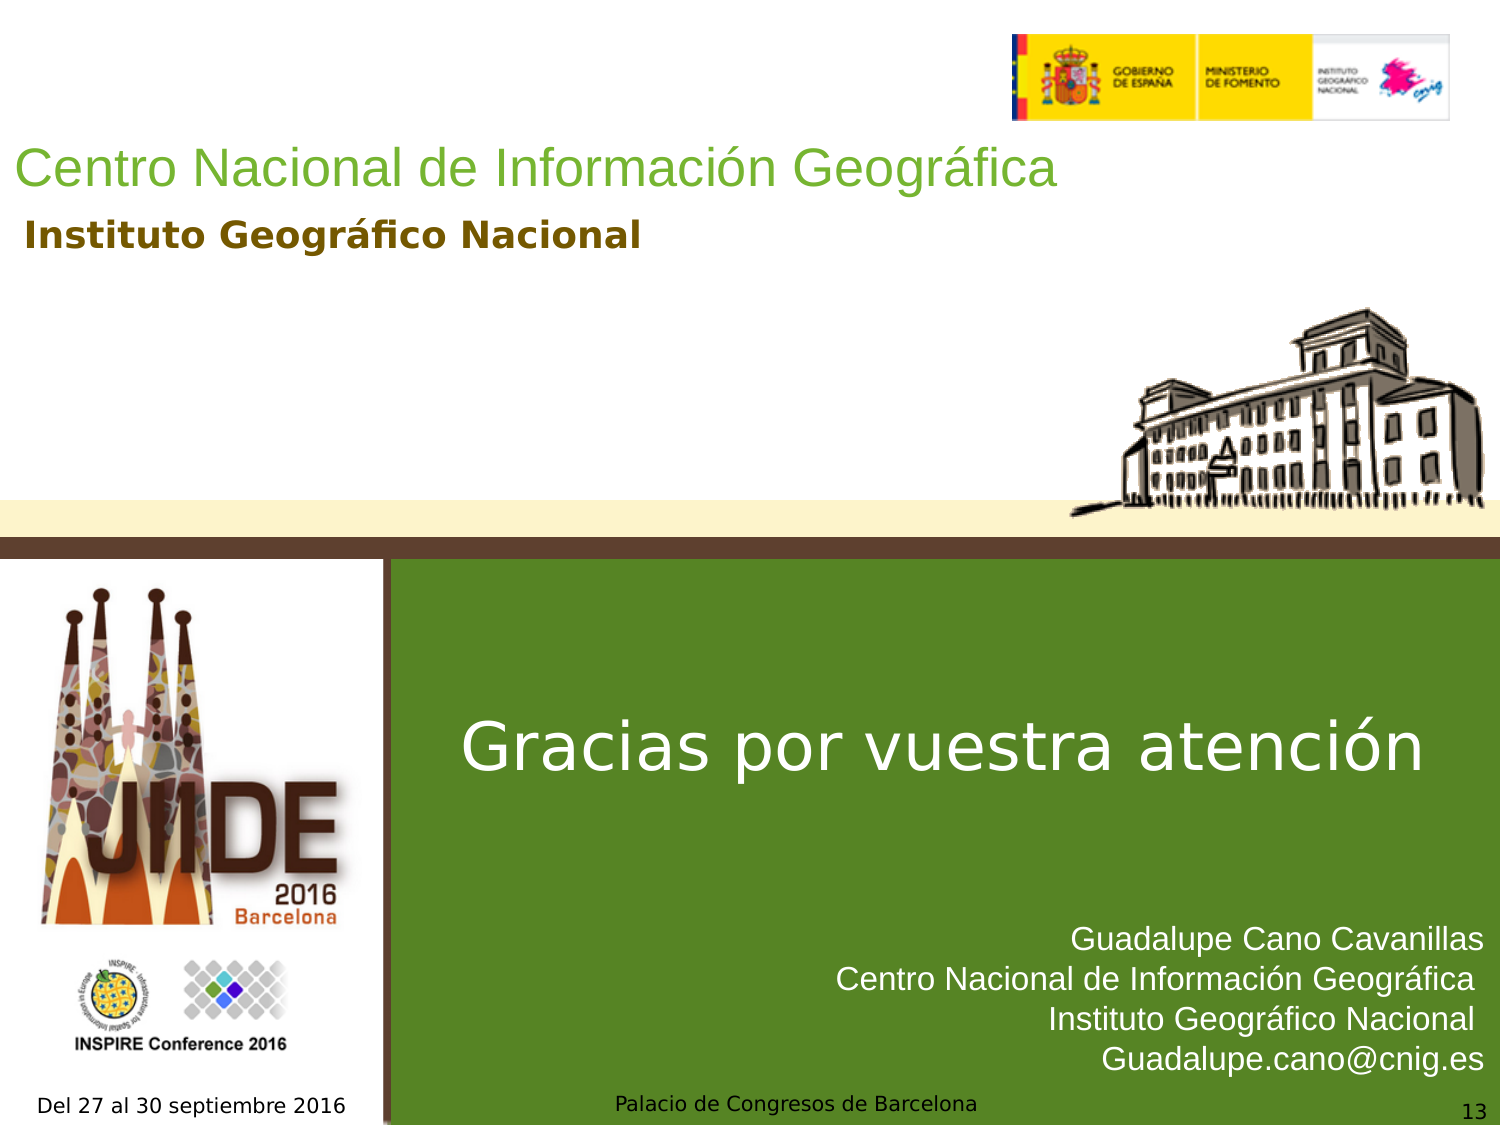

Gracias por vuestra atención
Guadalupe Cano Cavanillas
Centro Nacional de Información Geográfica
Instituto Geográfico Nacional
Guadalupe.cano@cnig.es